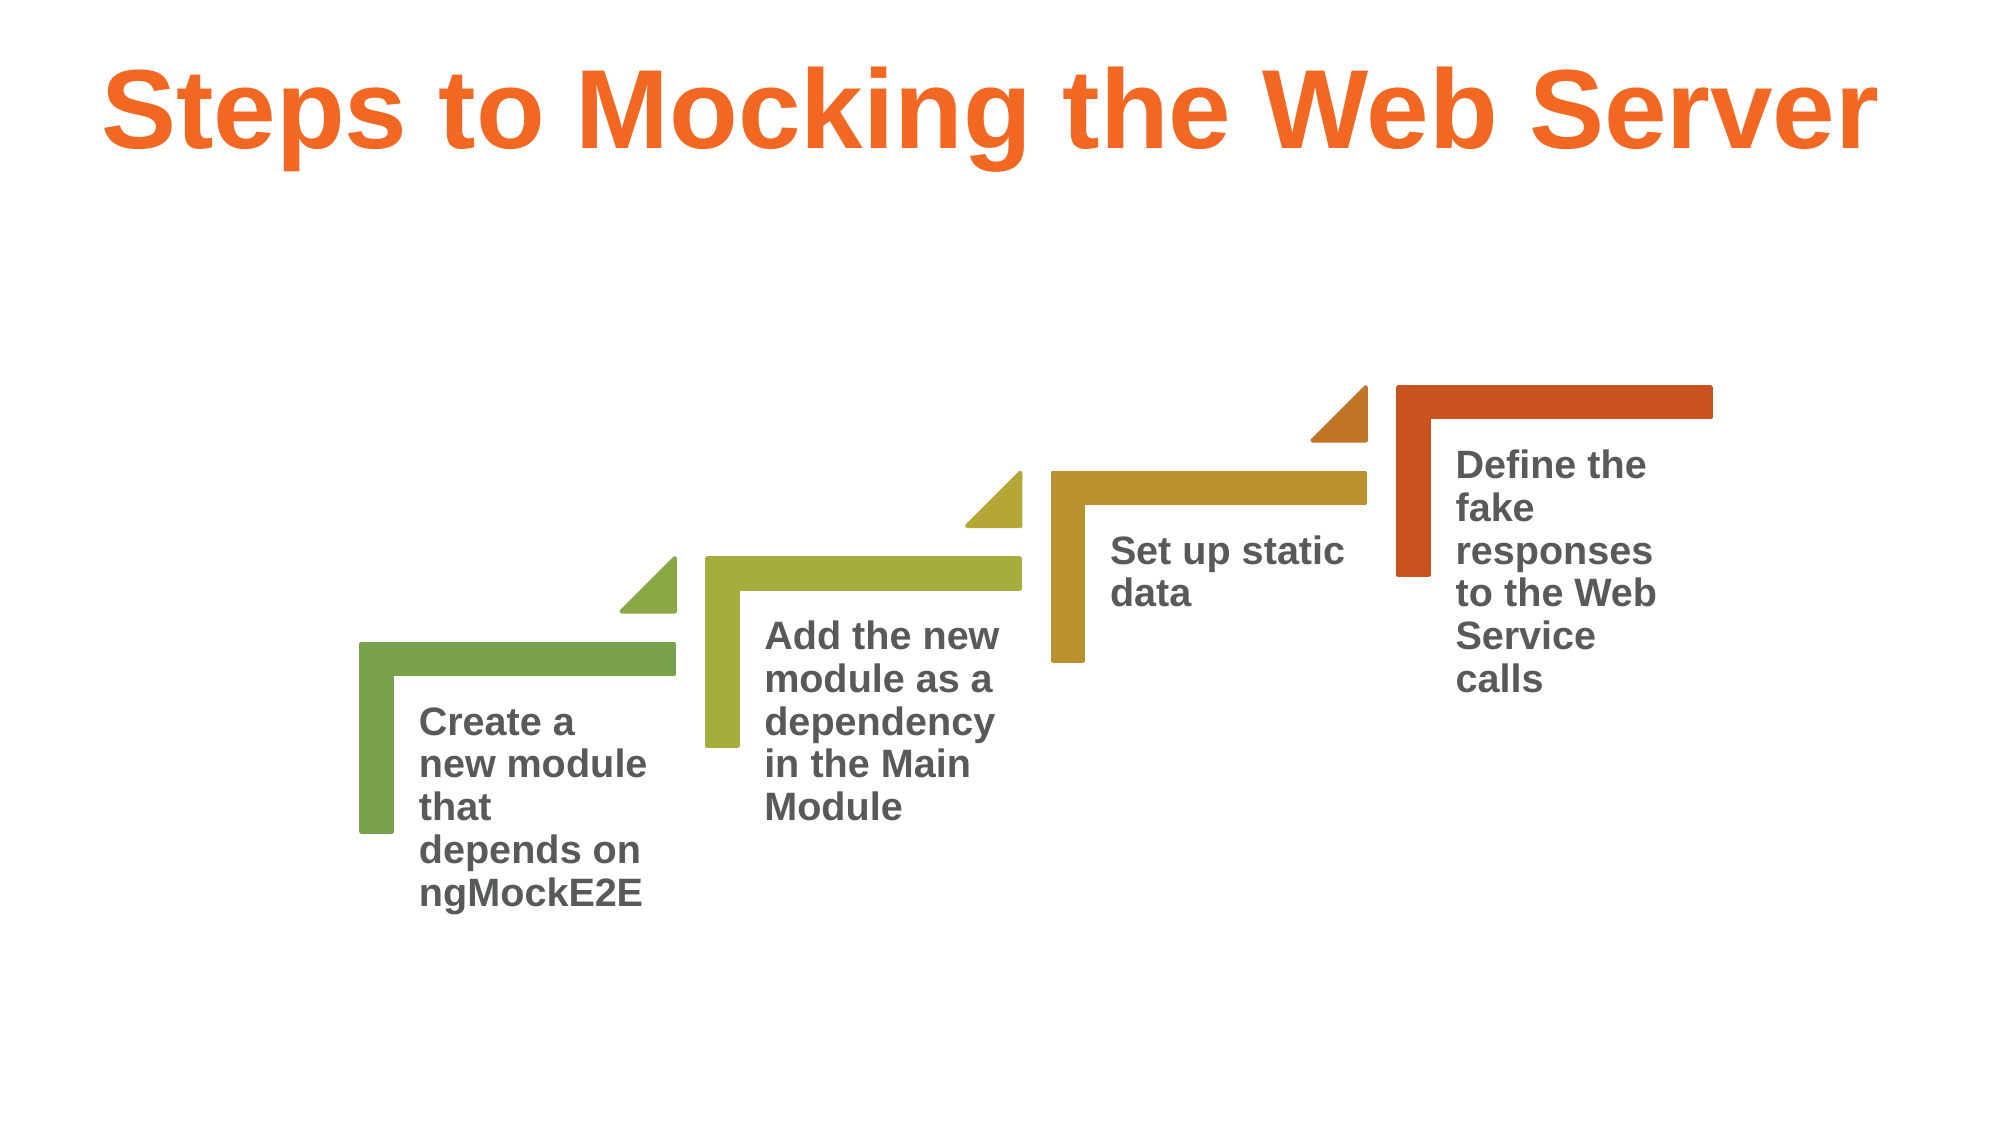

# Steps to Mocking the Web Server
Create a new module that depends on ngMockE2E
Add the new module as a dependency in the Main Module
Set up static data
Define the fake responses to the Web Service calls